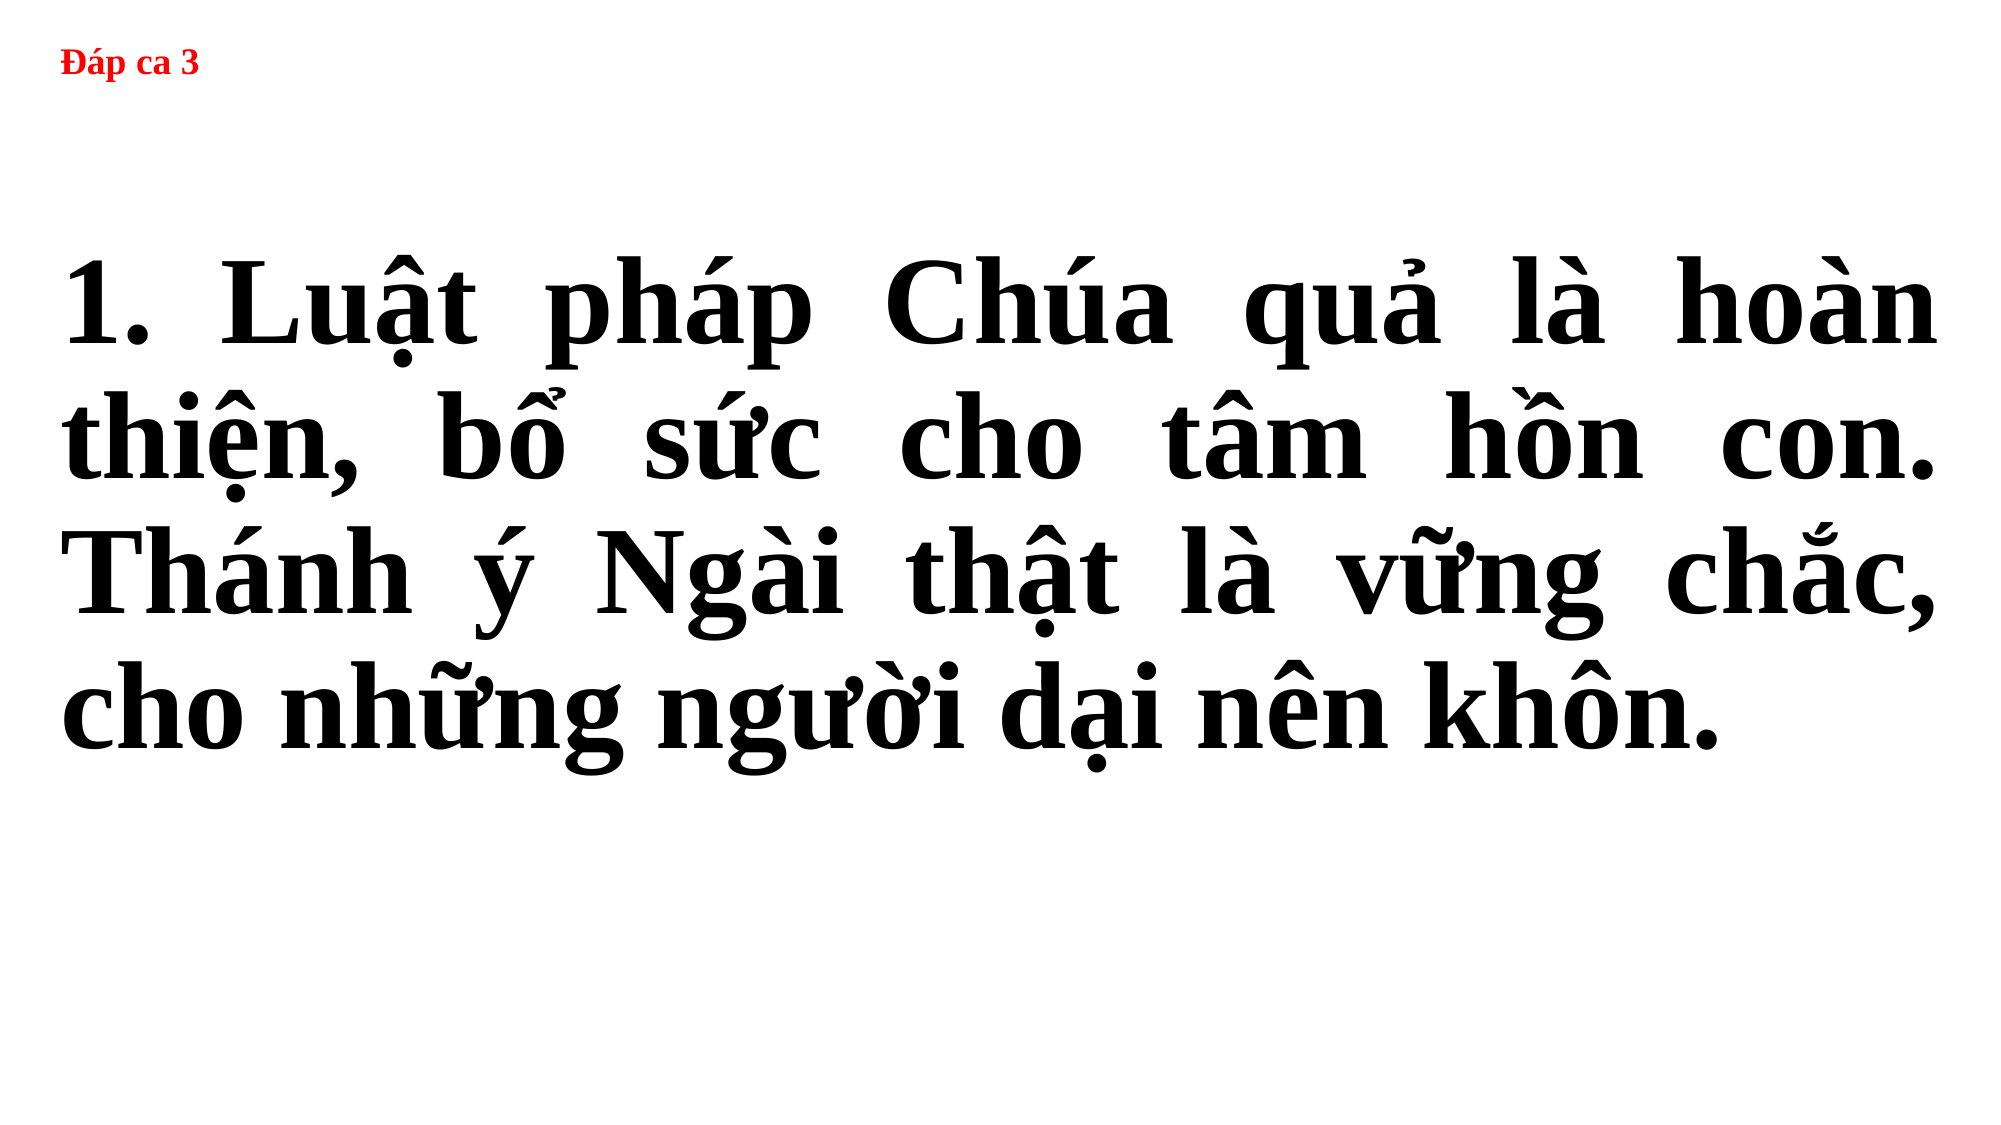

# Đáp ca 3
1. Luật pháp Chúa quả là hoàn thiện, bổ sức cho tâm hồn con. Thánh ý Ngài thật là vững chắc, cho những người dại nên khôn.